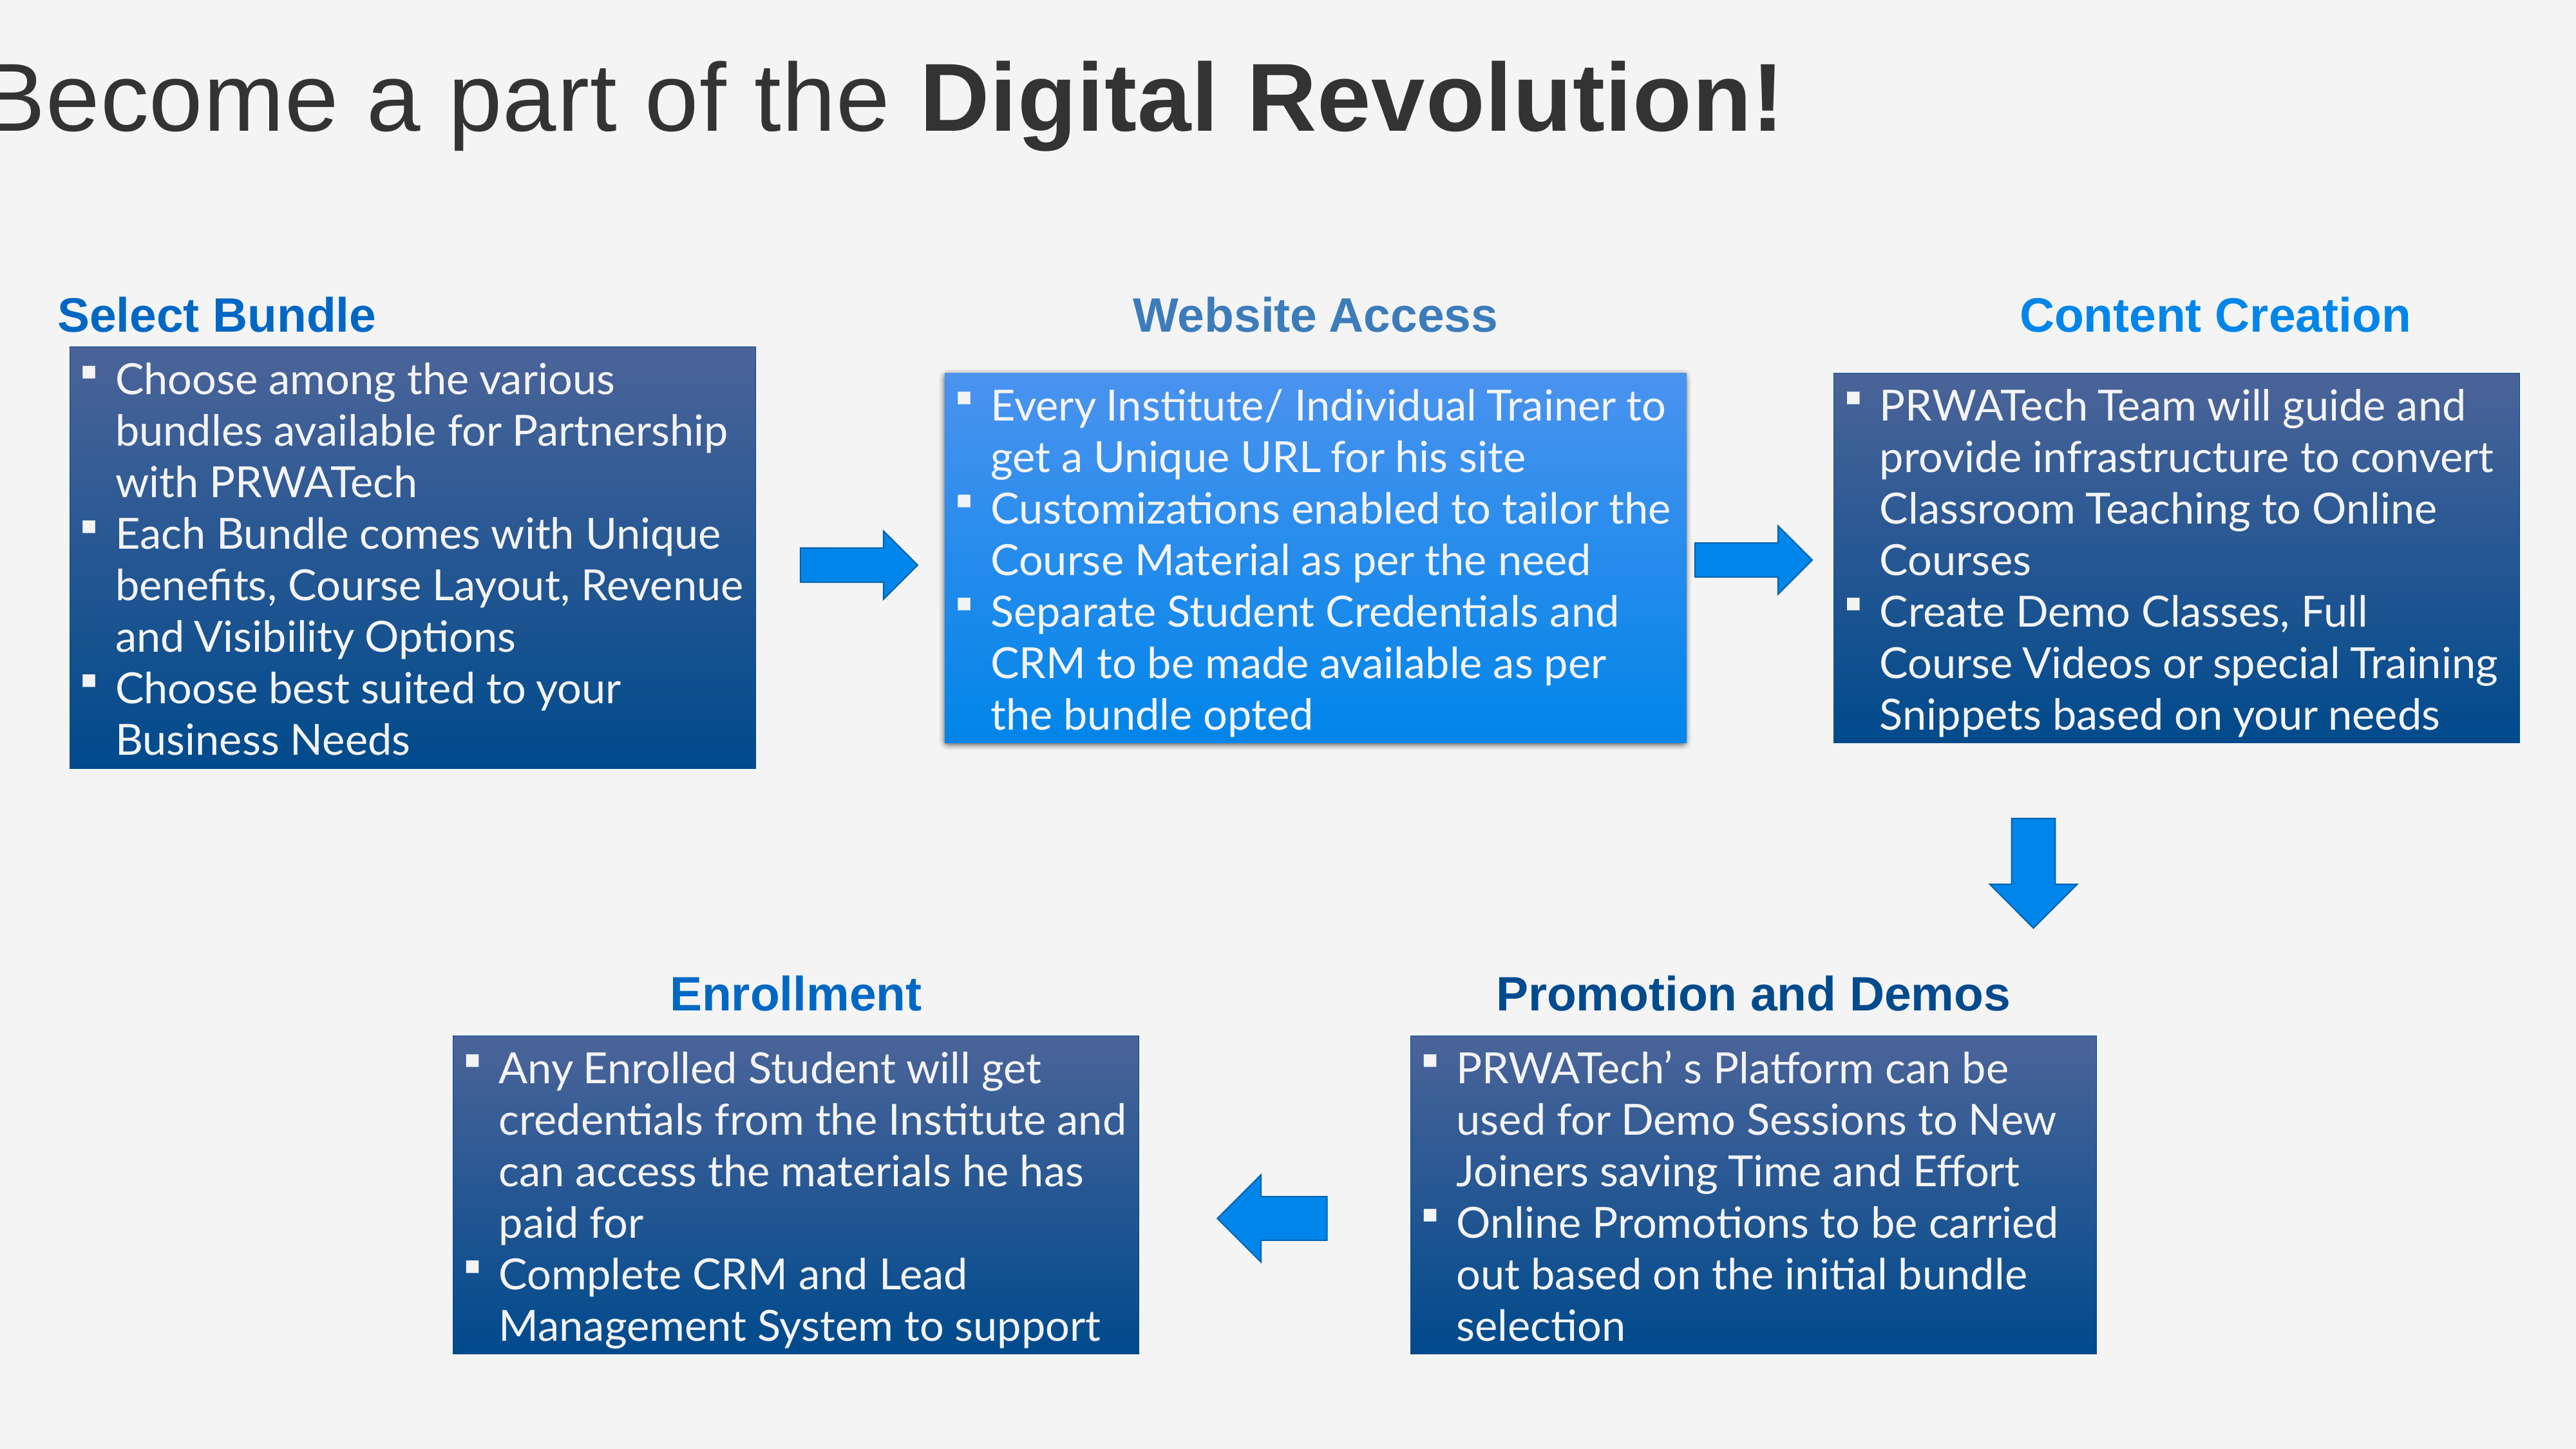

Become a part of the Digital Revolution!
Select Bundle
Website Access
Content Creation
Choose among the various bundles available for Partnership with PRWATech
Each Bundle comes with Unique benefits, Course Layout, Revenue and Visibility Options
Choose best suited to your Business Needs
PRWATech Team will guide and provide infrastructure to convert Classroom Teaching to Online Courses
Create Demo Classes, Full Course Videos or special Training Snippets based on your needs
Every Institute/ Individual Trainer to get a Unique URL for his site
Customizations enabled to tailor the Course Material as per the need
Separate Student Credentials and CRM to be made available as per the bundle opted

Enrollment
Promotion and Demos
Any Enrolled Student will get credentials from the Institute and can access the materials he has paid for
Complete CRM and Lead Management System to support
PRWATech’ s Platform can be used for Demo Sessions to New Joiners saving Time and Effort
Online Promotions to be carried out based on the initial bundle selection